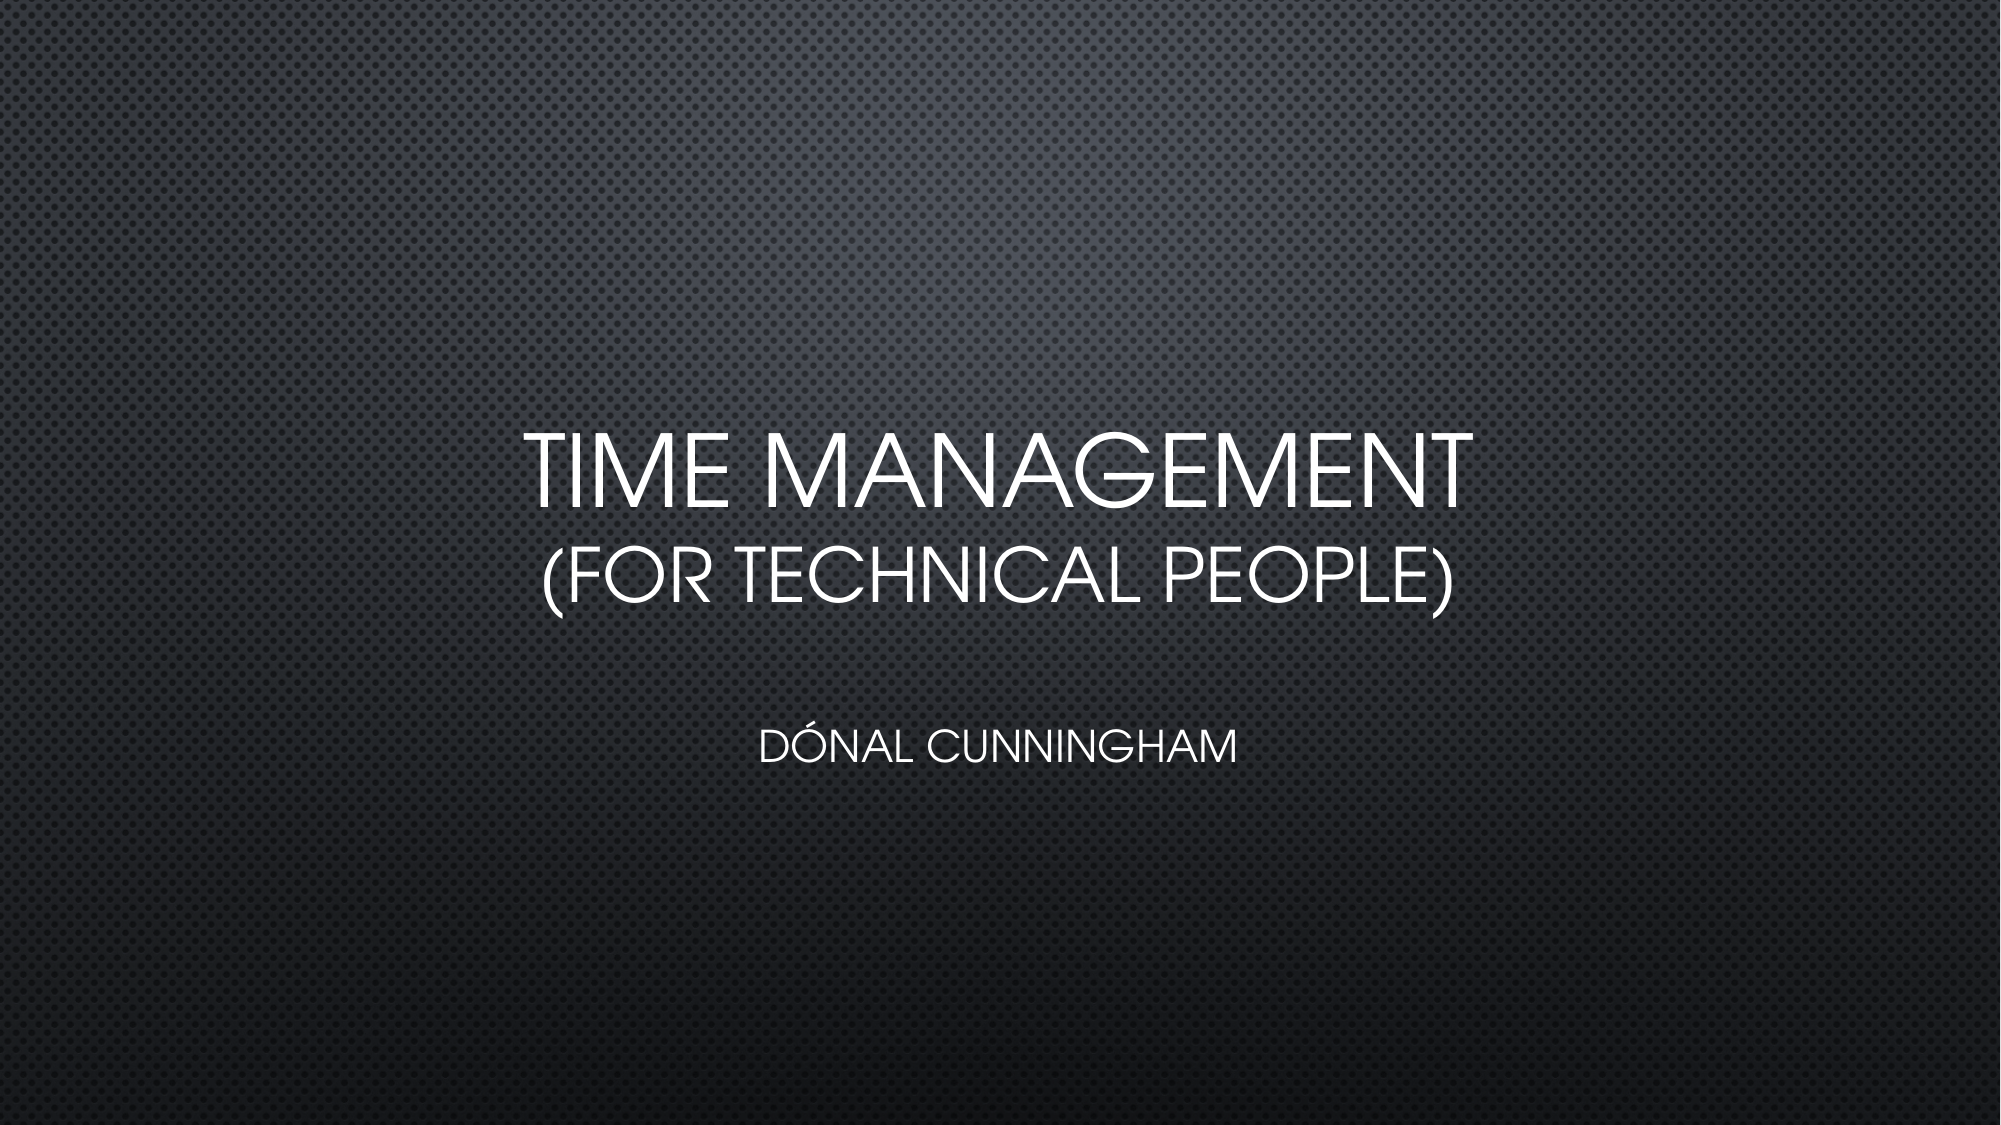

# Time Management (for technical people)

Dónal Cunningham